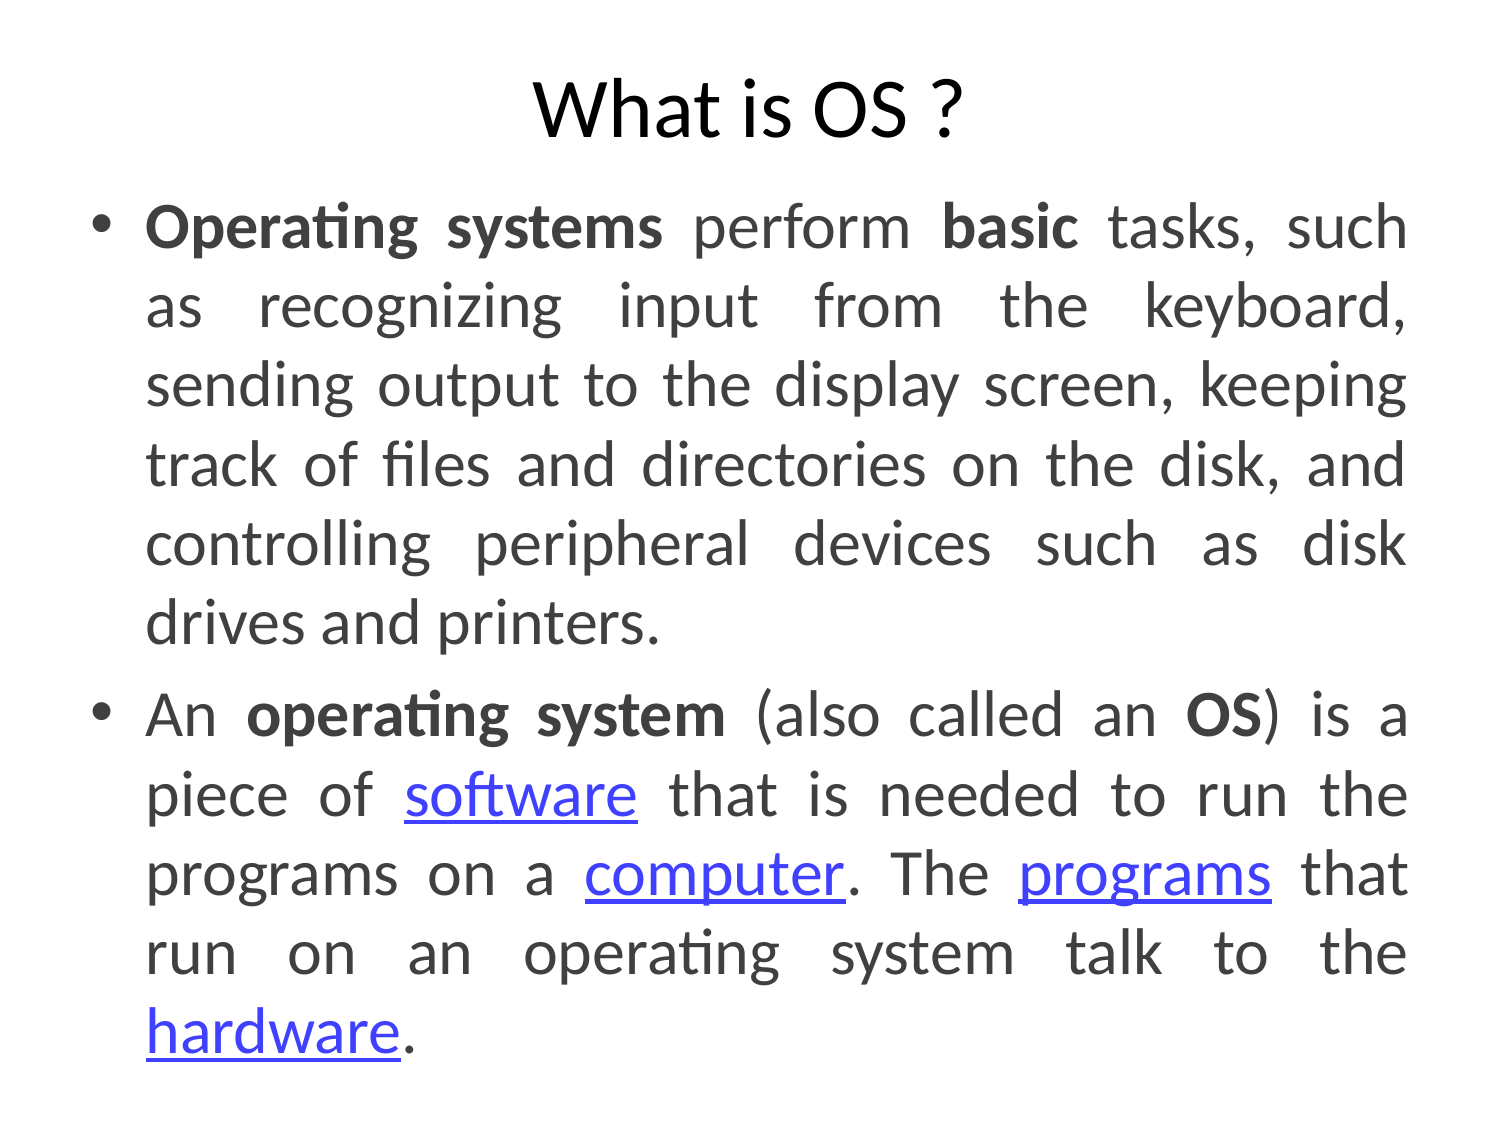

# What is OS ?
Operating systems perform basic tasks, such as recognizing input from the keyboard, sending output to the display screen, keeping track of files and directories on the disk, and controlling peripheral devices such as disk drives and printers.
An operating system (also called an OS) is a piece of software that is needed to run the programs on a computer. The programs that run on an operating system talk to the hardware.